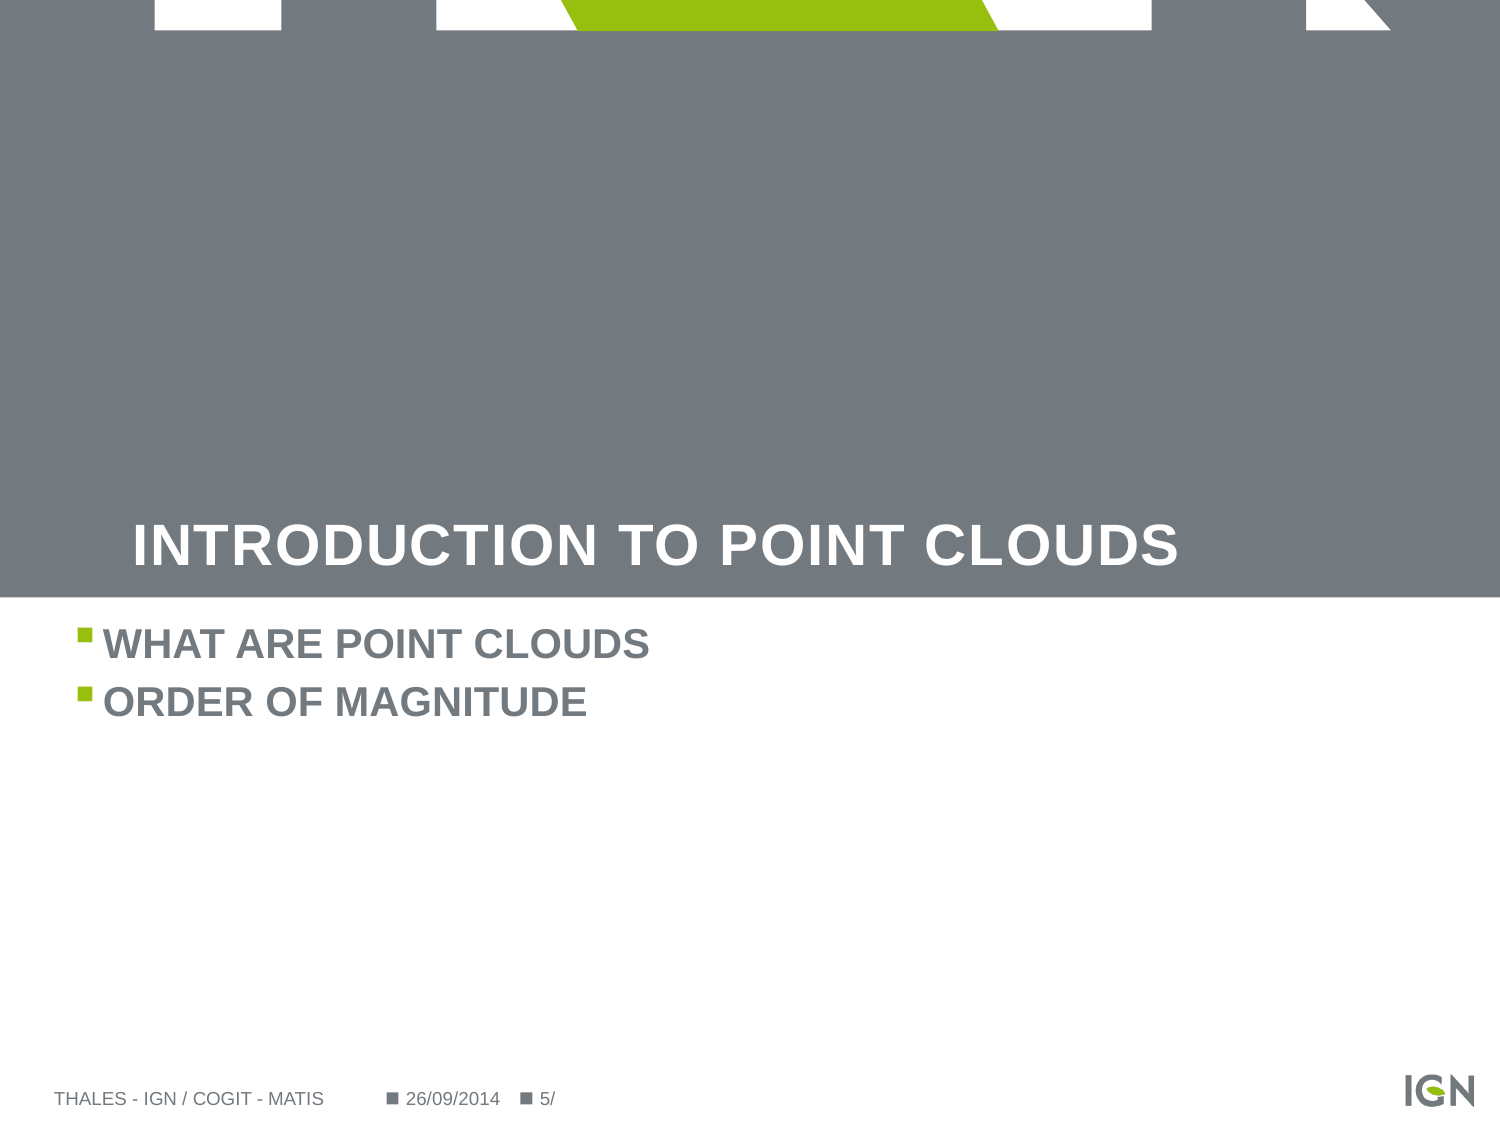

# Introduction to Point clouds
What are point clouds
Order of magnitude

Thales - IGN / COGIT - MATIS
26/09/2014
5/